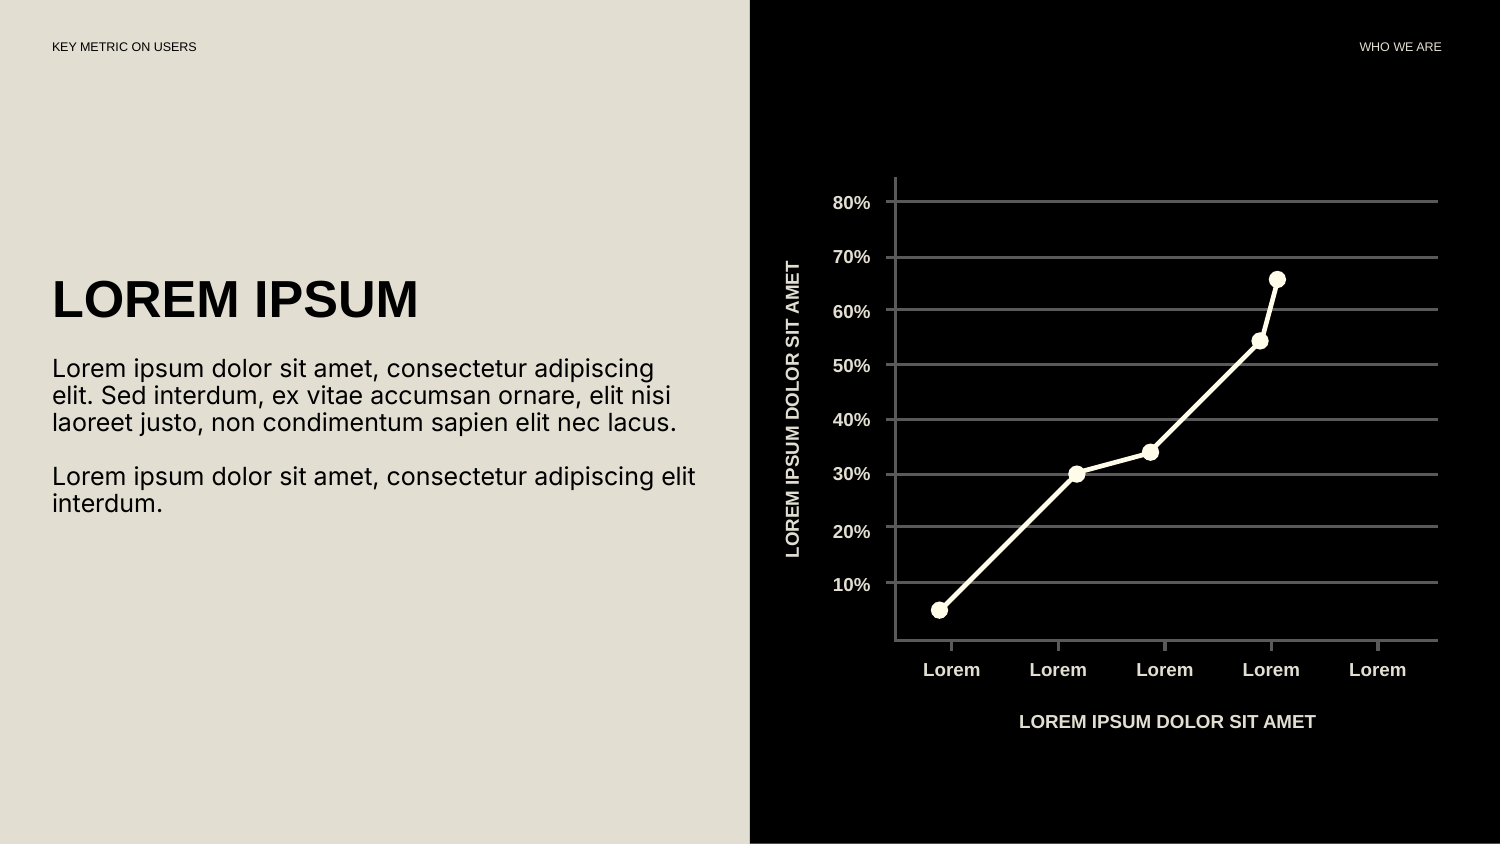

# KEY METRIC ON USERS
WHO WE ARE
LOREM IPSUM
80%
70%

60%

Lorem ipsum dolor sit amet, consectetur adipiscing elit. Sed interdum, ex vitae accumsan ornare, elit nisi laoreet justo, non condimentum sapien elit nec lacus.

Lorem ipsum dolor sit amet, consectetur adipiscing elit interdum.
50%
LOREM IPSUM DOLOR SIT AMET
40%

30%

20%
10%

Lorem
Lorem
Lorem
Lorem
Lorem
LOREM IPSUM DOLOR SIT AMET